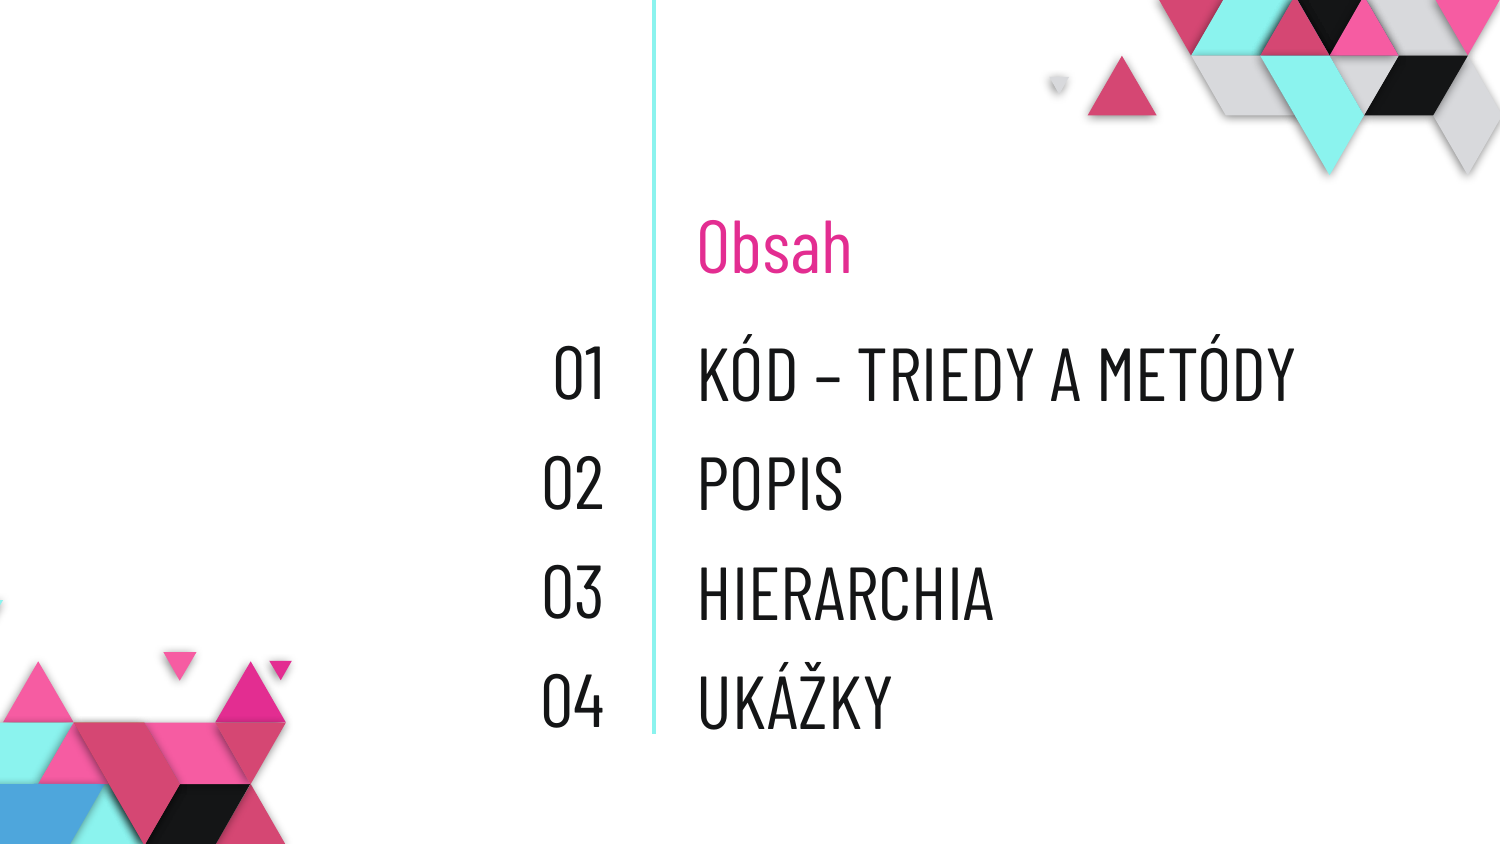

Obsah
01
# KÓD – TRIEDY A METÓDY
02
POPIS
03
HIERARCHIA
04
UKÁŽKY